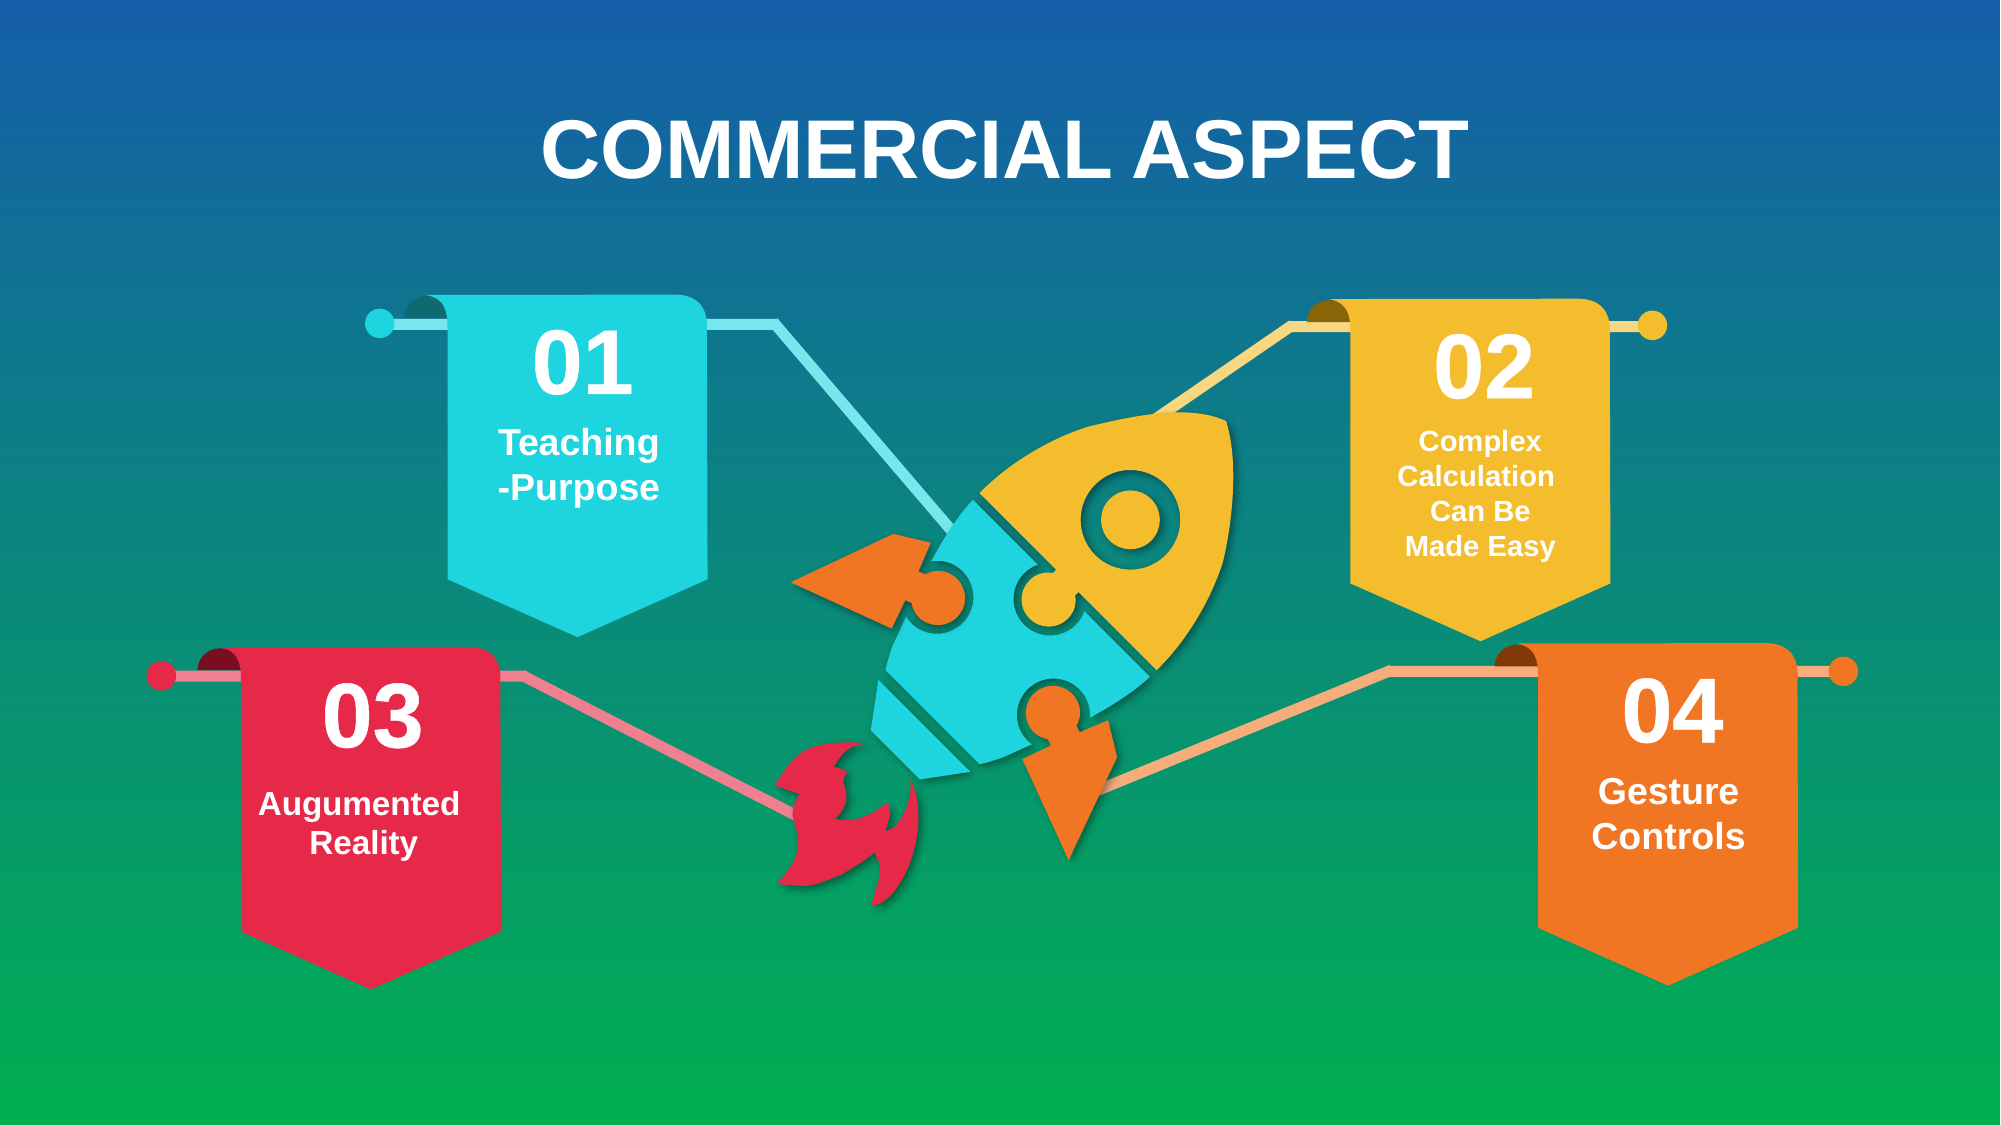

COMMERCIAL ASPECT

01

02

Teaching-Purpose
Complex Calculation
Can Be Made Easy

04

03

Gesture
Controls
Augumented
Reality